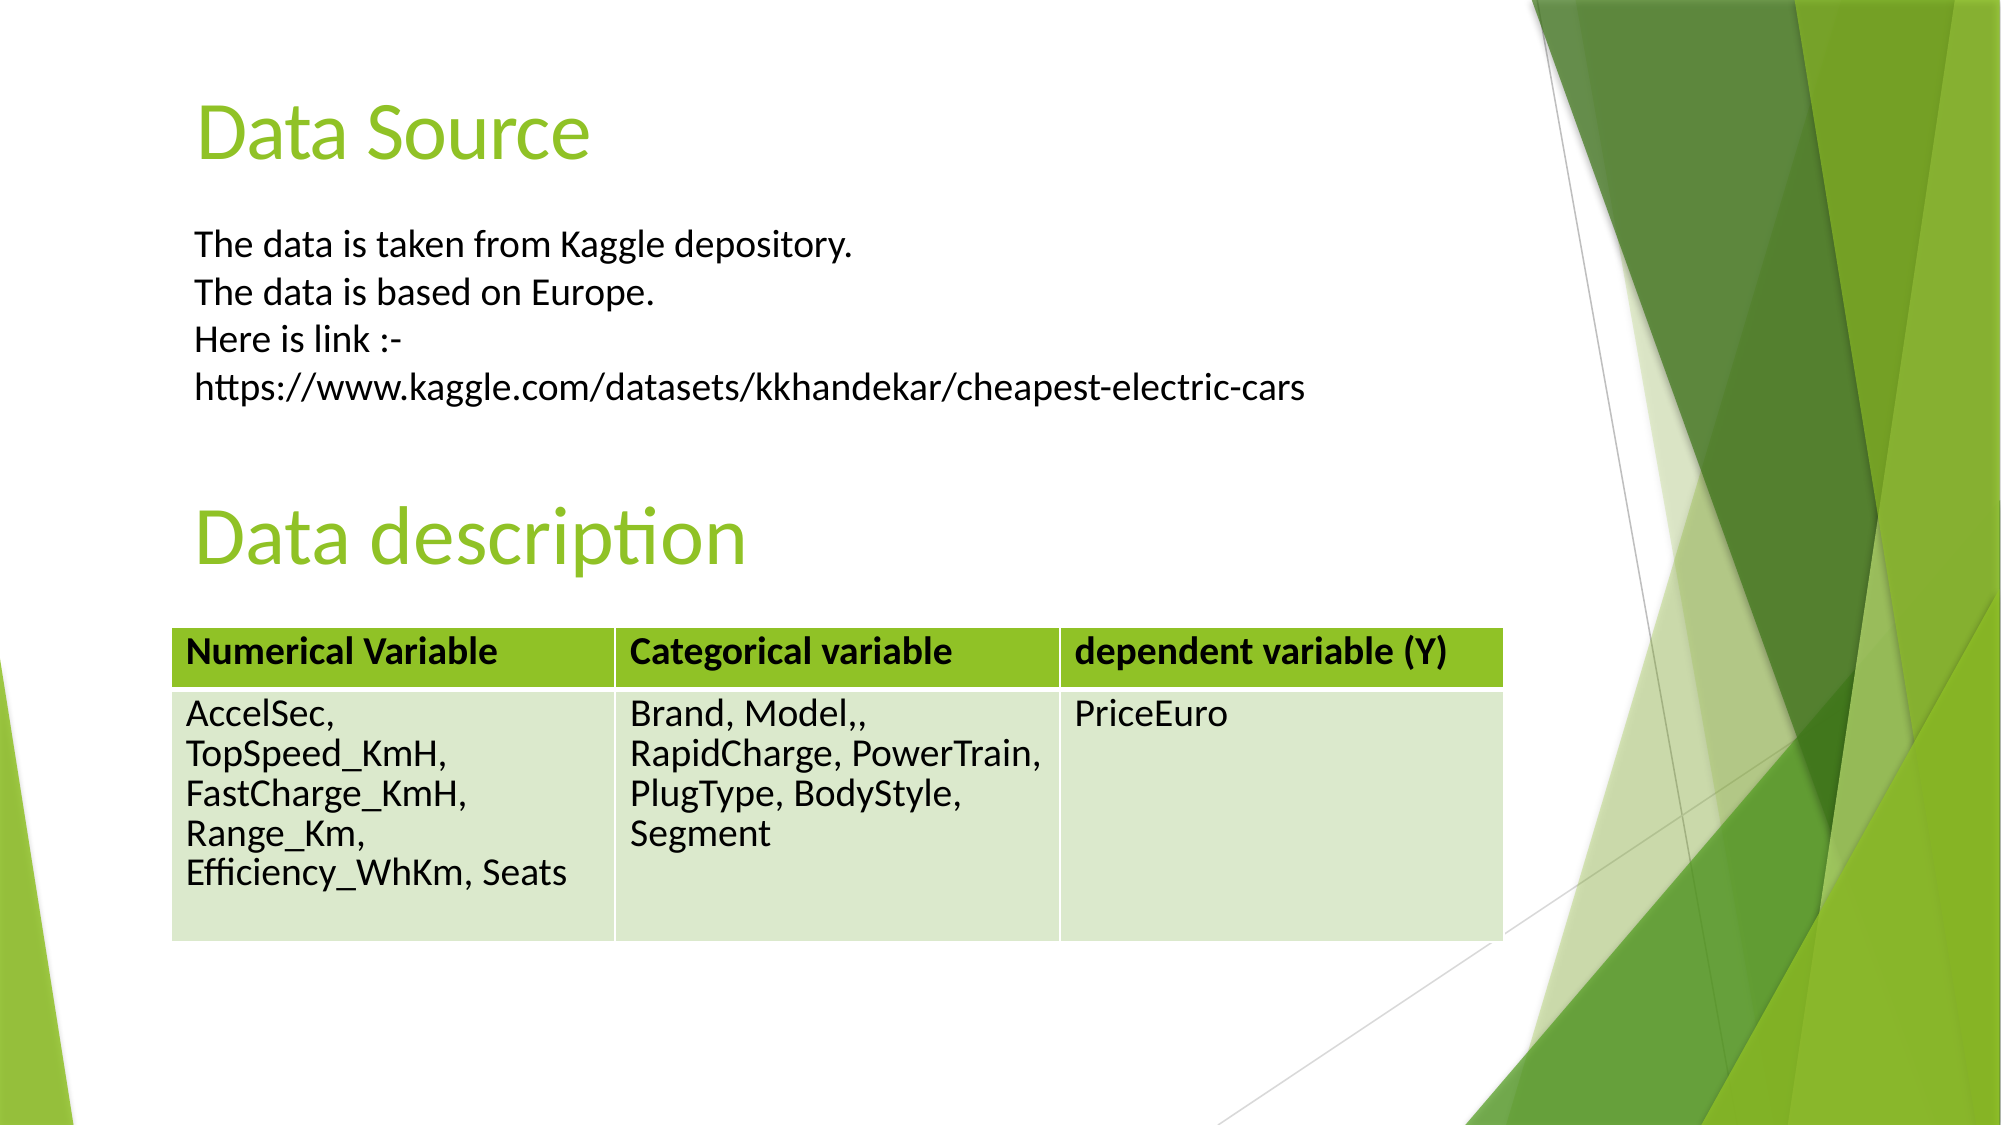

Data Source
The data is taken from Kaggle depository.
The data is based on Europe.
Here is link :-
https://www.kaggle.com/datasets/kkhandekar/cheapest-electric-cars
Data description
| Numerical Variable | Categorical variable | dependent variable (Y) |
| --- | --- | --- |
| AccelSec, TopSpeed\_KmH, FastCharge\_KmH, Range\_Km, Efficiency\_WhKm, Seats | Brand, Model,, RapidCharge, PowerTrain, PlugType, BodyStyle, Segment | PriceEuro |